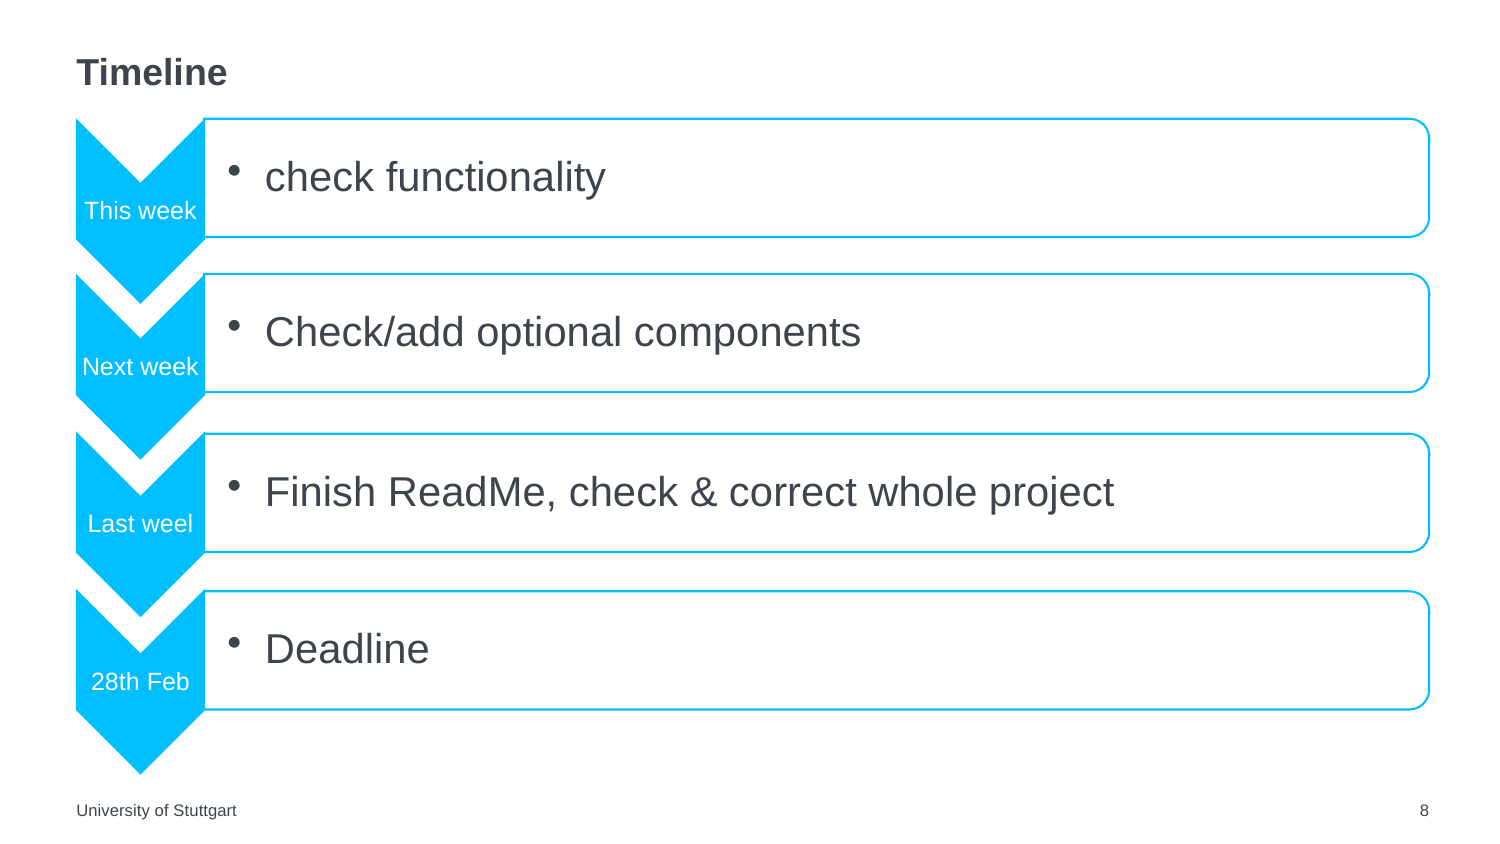

# Timeline
This week
check functionality
Next week
Check/add optional components
Last weel
Finish ReadMe, check & correct whole project
28th Feb
Deadline
University of Stuttgart
8